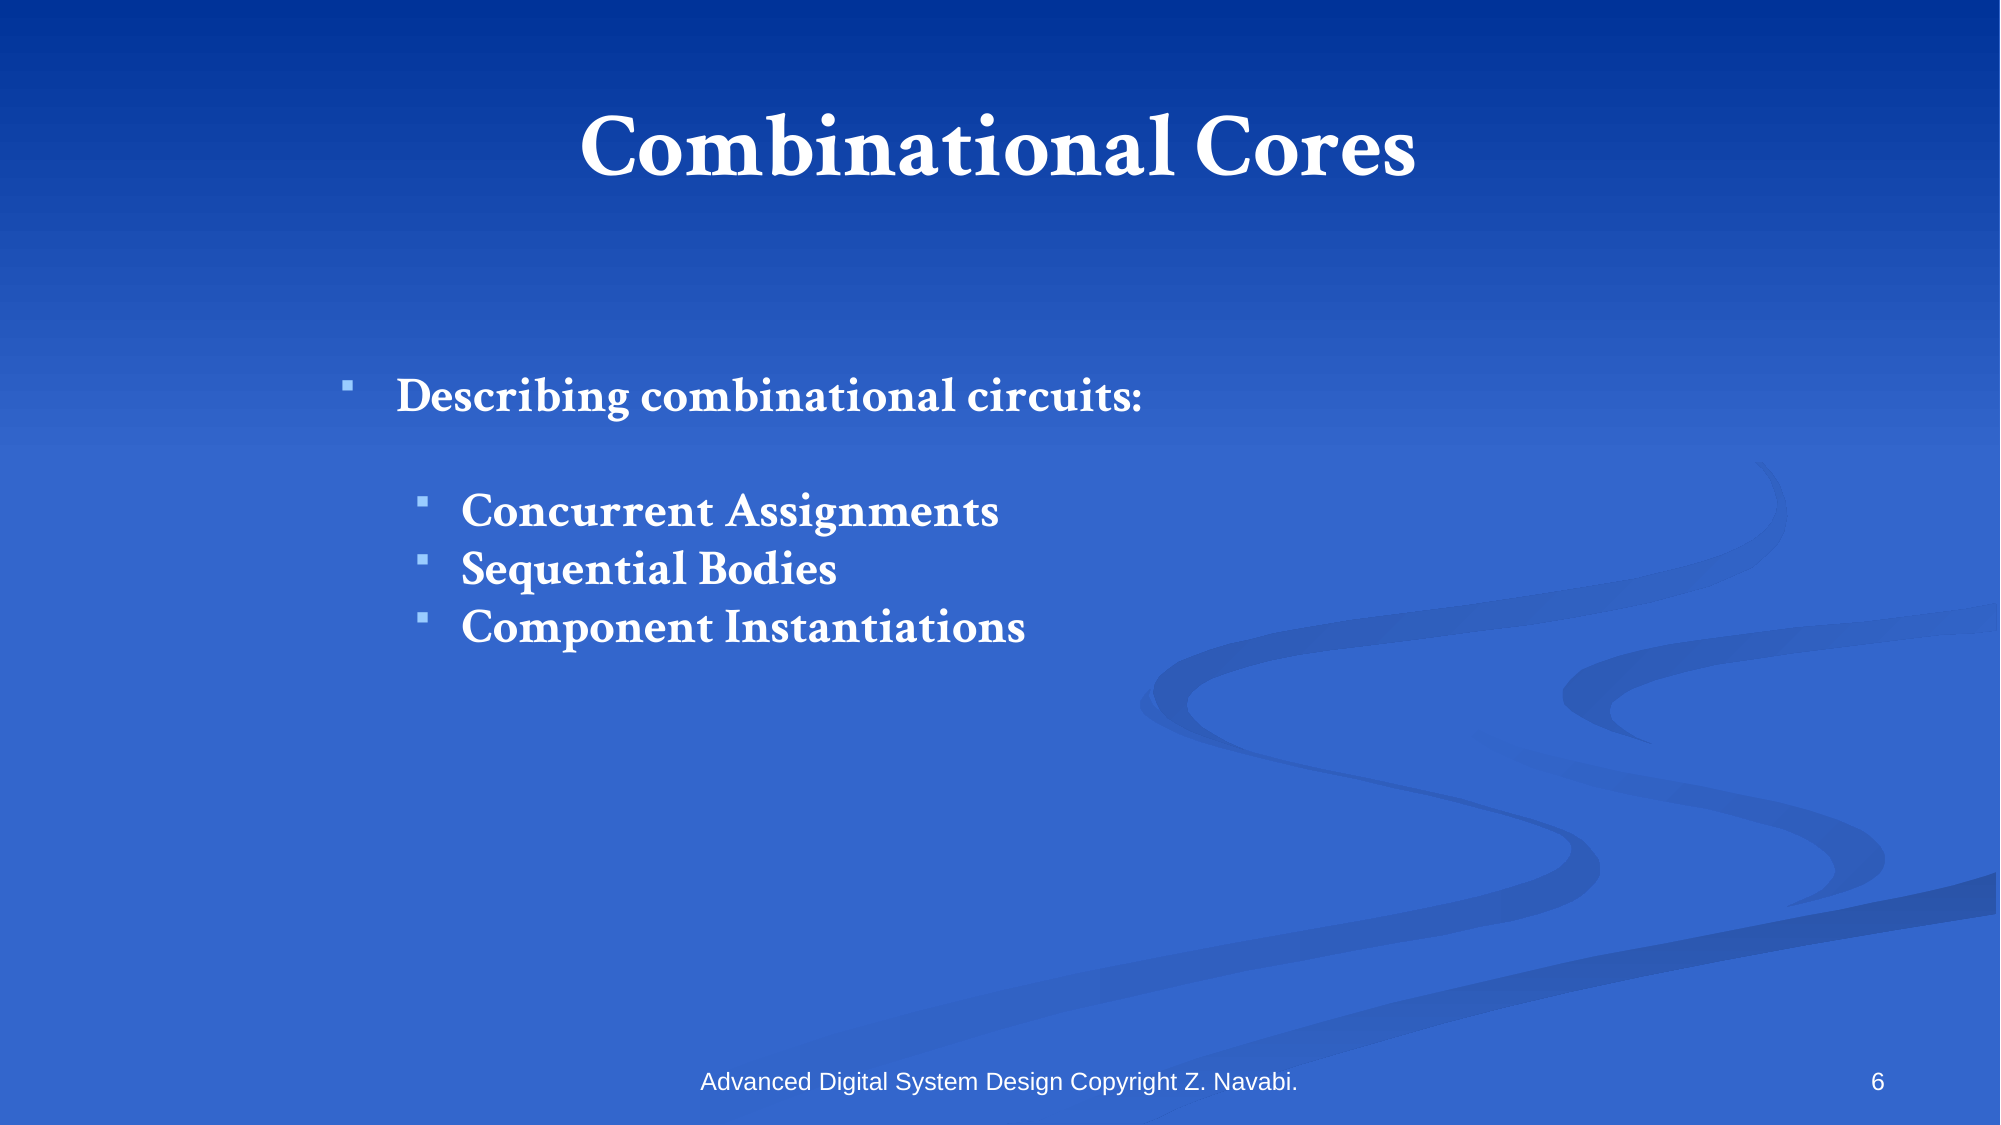

# Combinational Cores

Describing combinational circuits:

Concurrent Assignments
Sequential Bodies
Component Instantiations
Advanced Digital System Design Copyright Z. Navabi.
6